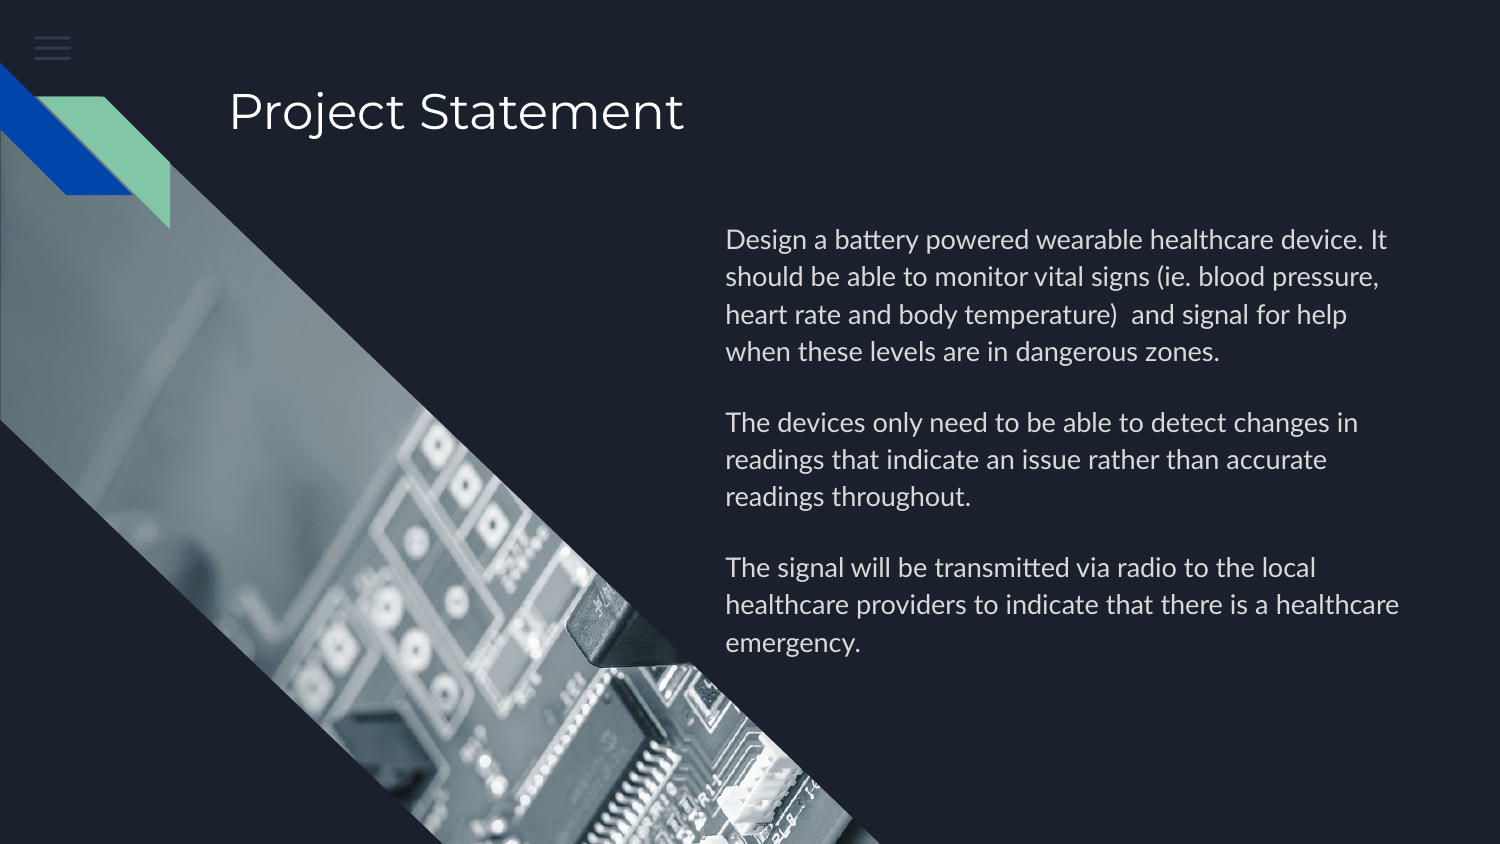

# Project Statement
Design a battery powered wearable healthcare device. It should be able to monitor vital signs (ie. blood pressure, heart rate and body temperature)  and signal for help when these levels are in dangerous zones.
The devices only need to be able to detect changes in readings that indicate an issue rather than accurate readings throughout.
The signal will be transmitted via radio to the local healthcare providers to indicate that there is a healthcare emergency.